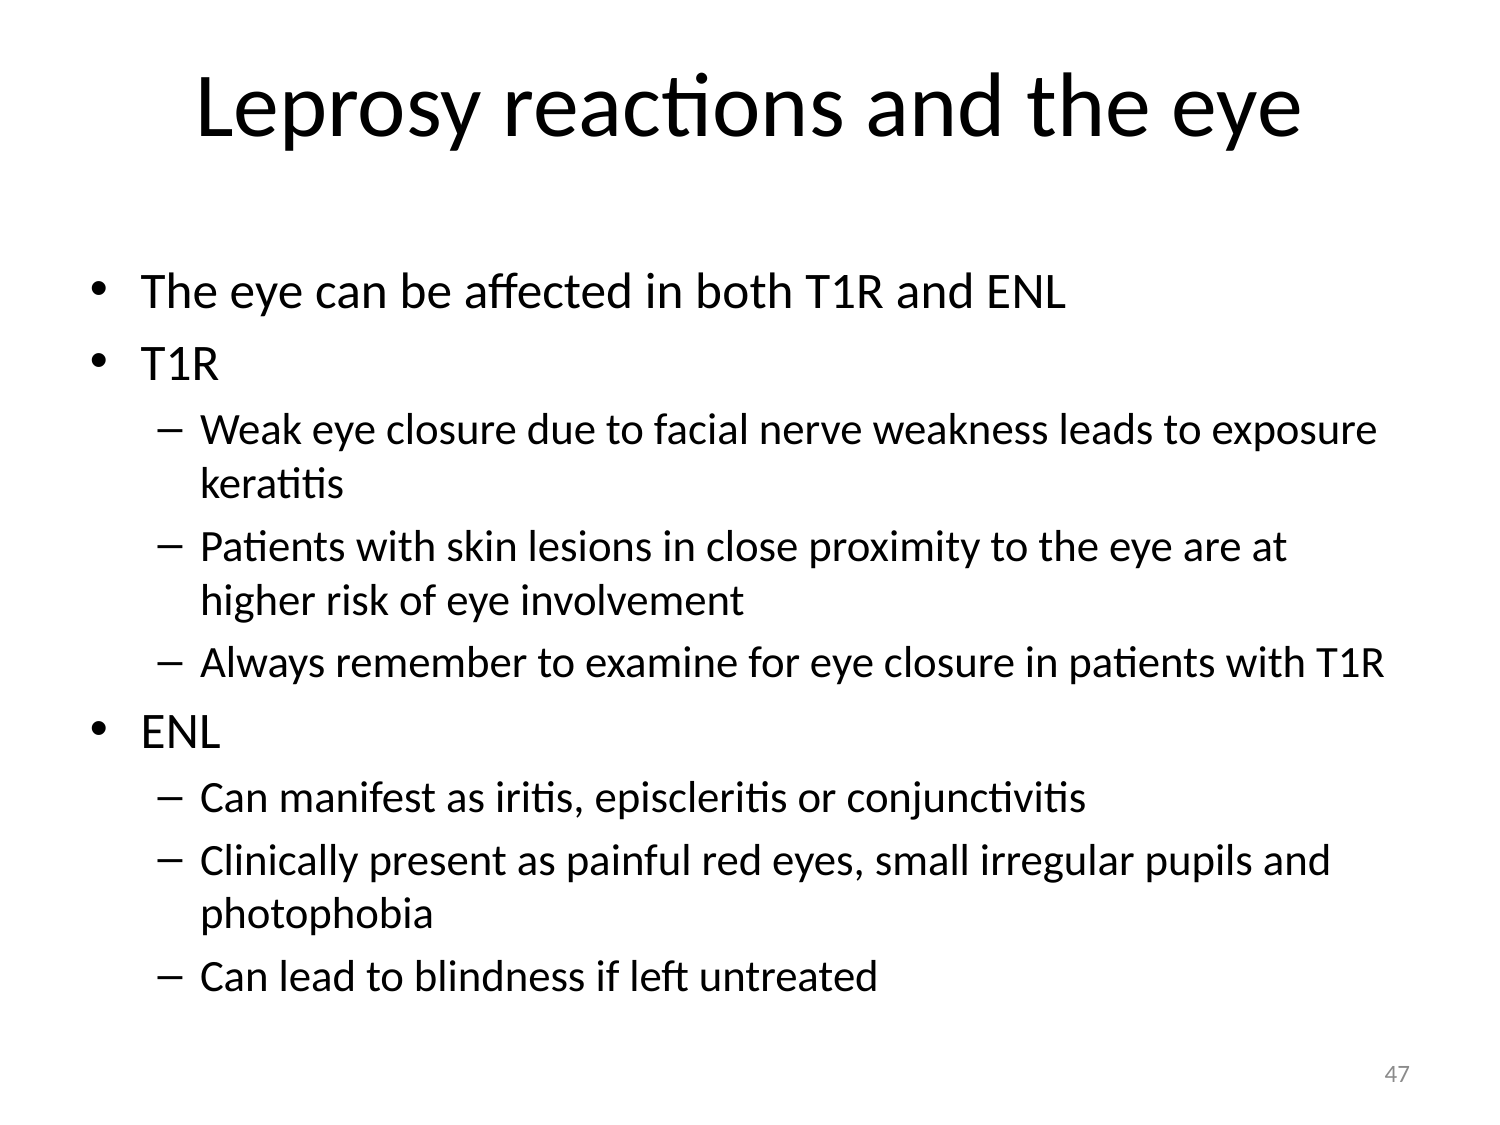

Leprosy reactions and the eye
The eye can be affected in both T1R and ENL
T1R
Weak eye closure due to facial nerve weakness leads to exposure keratitis
Patients with skin lesions in close proximity to the eye are at higher risk of eye involvement
Always remember to examine for eye closure in patients with T1R
ENL
Can manifest as iritis, episcleritis or conjunctivitis
Clinically present as painful red eyes, small irregular pupils and photophobia
Can lead to blindness if left untreated

47